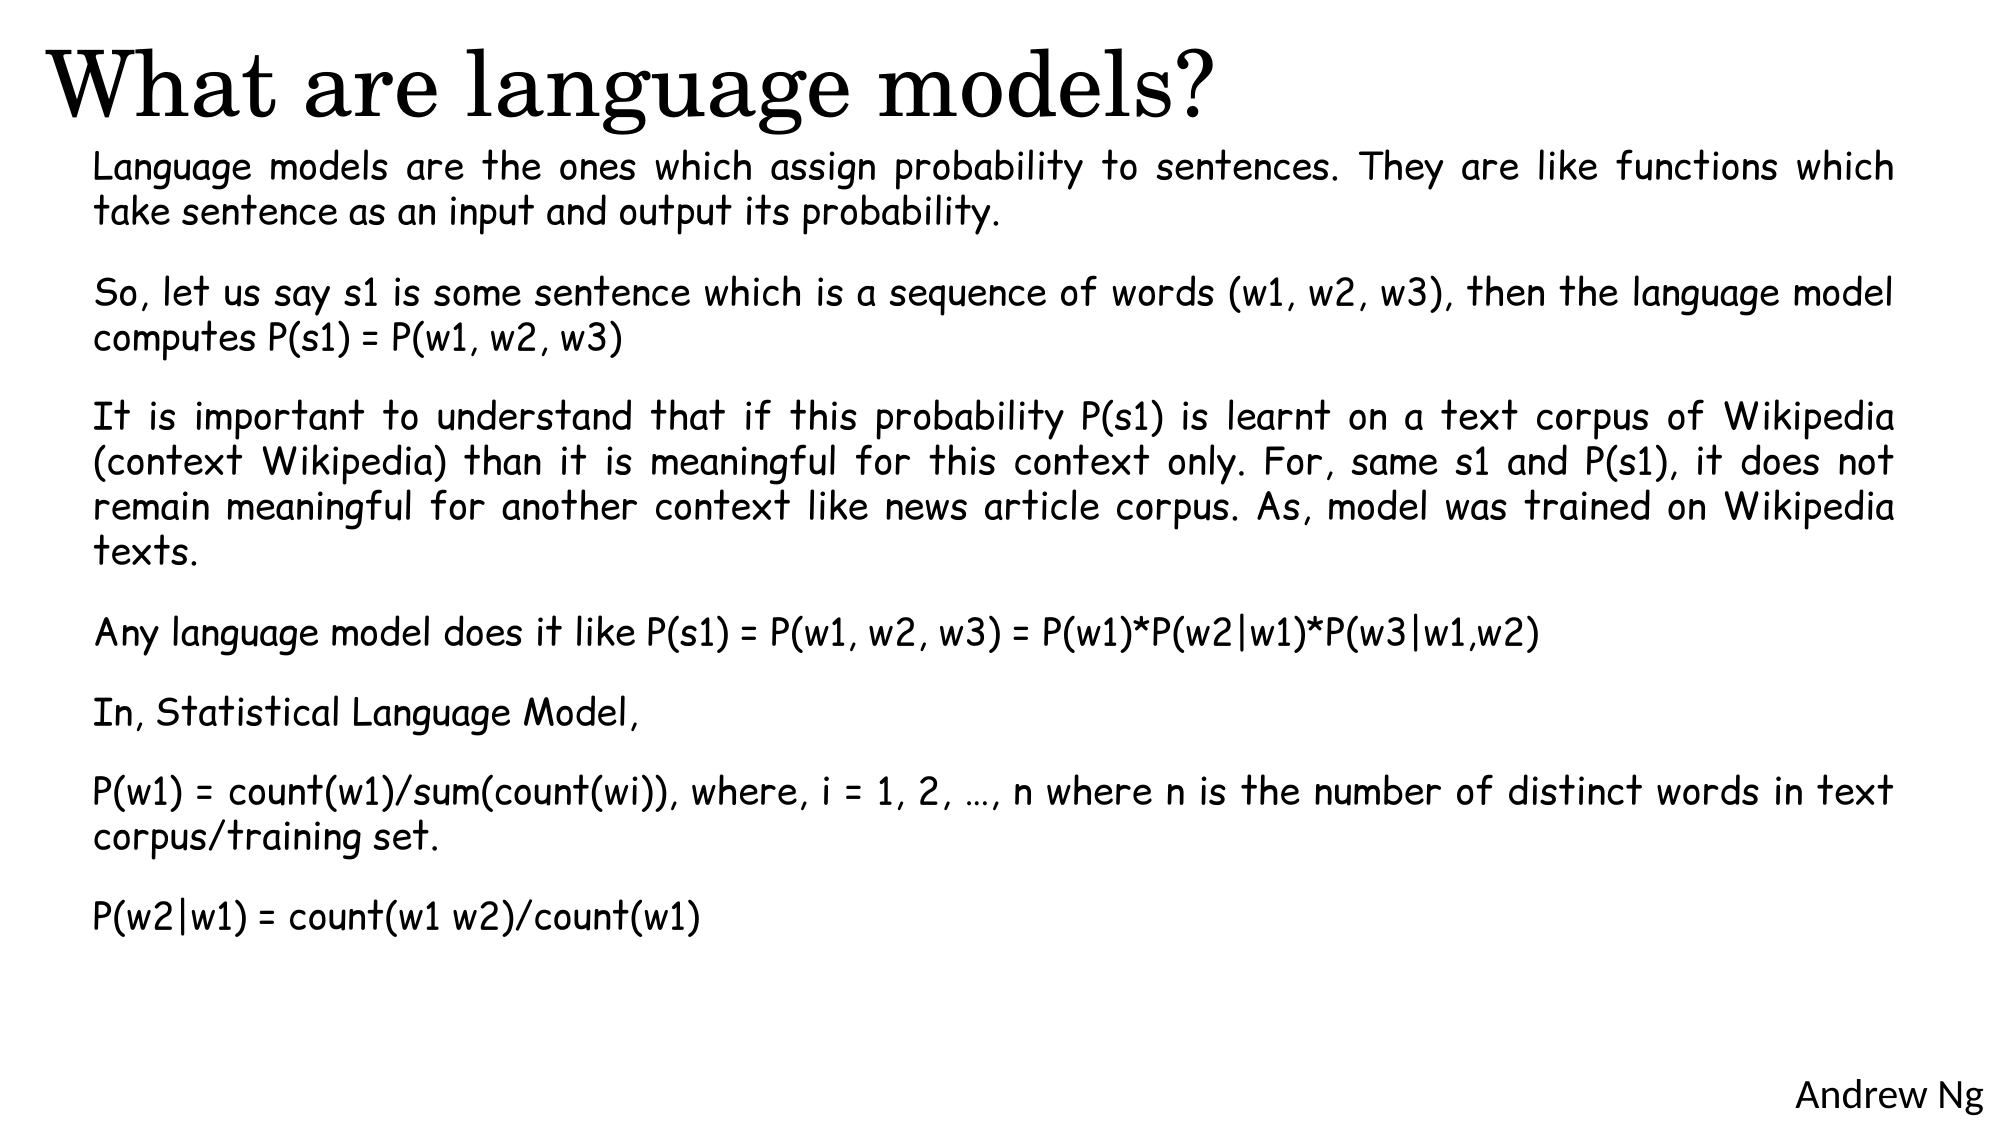

# What are language models?
Language models are the ones which assign probability to sentences. They are like functions which take sentence as an input and output its probability.

So, let us say s1 is some sentence which is a sequence of words (w1, w2, w3), then the language model computes P(s1) = P(w1, w2, w3)

It is important to understand that if this probability P(s1) is learnt on a text corpus of Wikipedia (context Wikipedia) than it is meaningful for this context only. For, same s1 and P(s1), it does not remain meaningful for another context like news article corpus. As, model was trained on Wikipedia texts.

Any language model does it like P(s1) = P(w1, w2, w3) = P(w1)*P(w2|w1)*P(w3|w1,w2)

In, Statistical Language Model,

P(w1) = count(w1)/sum(count(wi)), where, i = 1, 2, …, n where n is the number of distinct words in text corpus/training set.

P(w2|w1) = count(w1 w2)/count(w1)